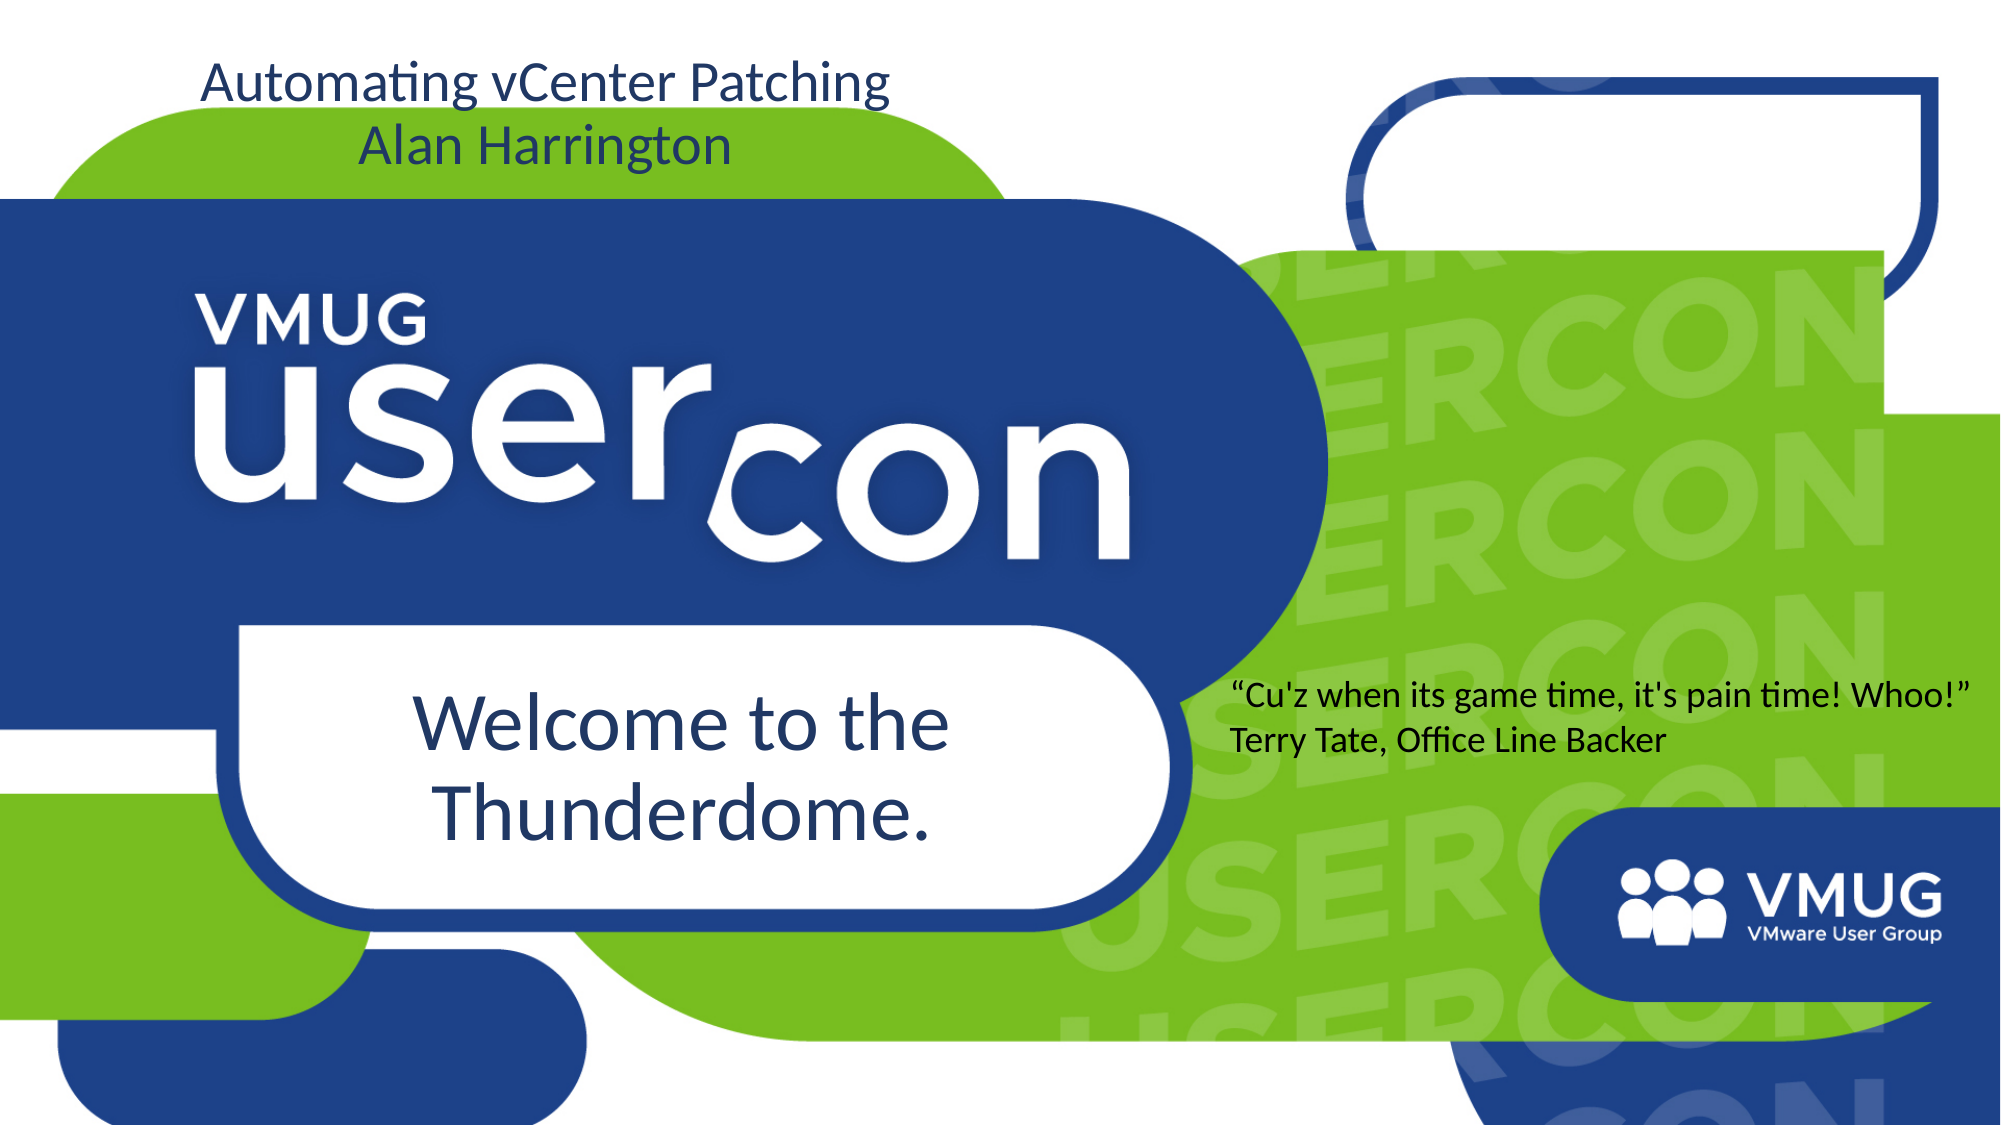

Automating vCenter Patching
Alan Harrington
# Welcome to the Thunderdome.
“Cu'z when its game time, it's pain time! Whoo!”
Terry Tate, Office Line Backer